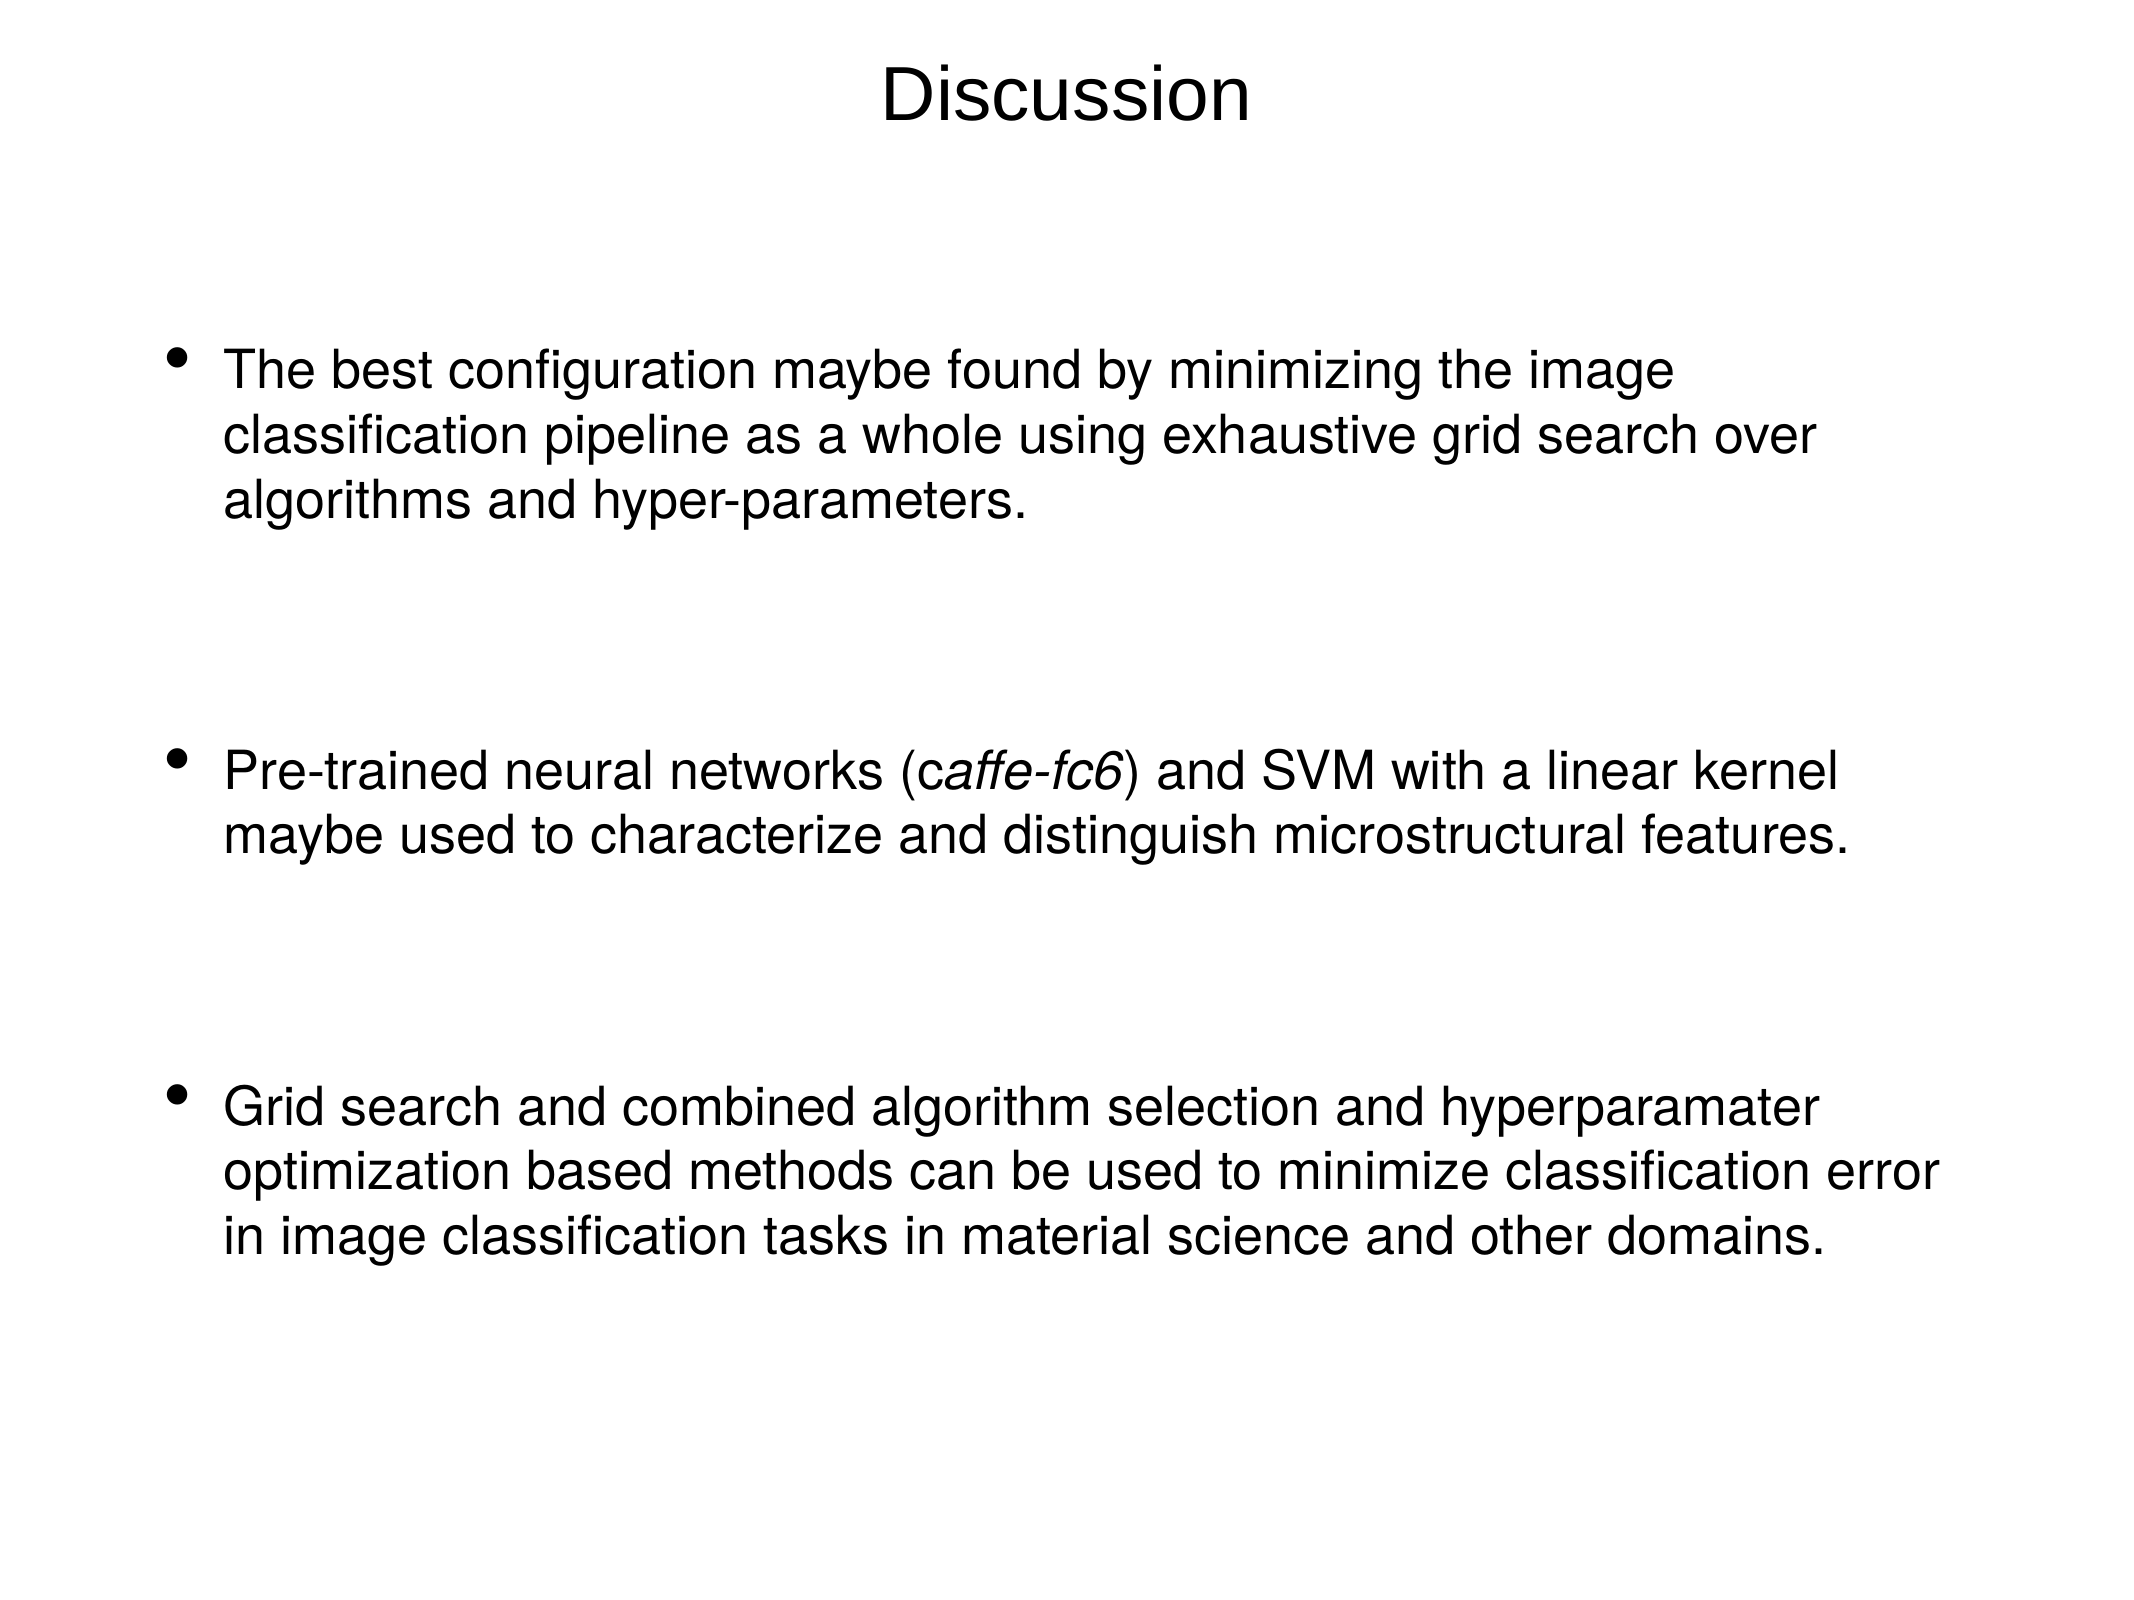

# Discussion
The best configuration maybe found by minimizing the image classification pipeline as a whole using exhaustive grid search over algorithms and hyper-parameters.

Pre-trained neural networks (caffe-fc6) and SVM with a linear kernel maybe used to characterize and distinguish microstructural features.

Grid search and combined algorithm selection and hyperparamater optimization based methods can be used to minimize classification error in image classification tasks in material science and other domains.